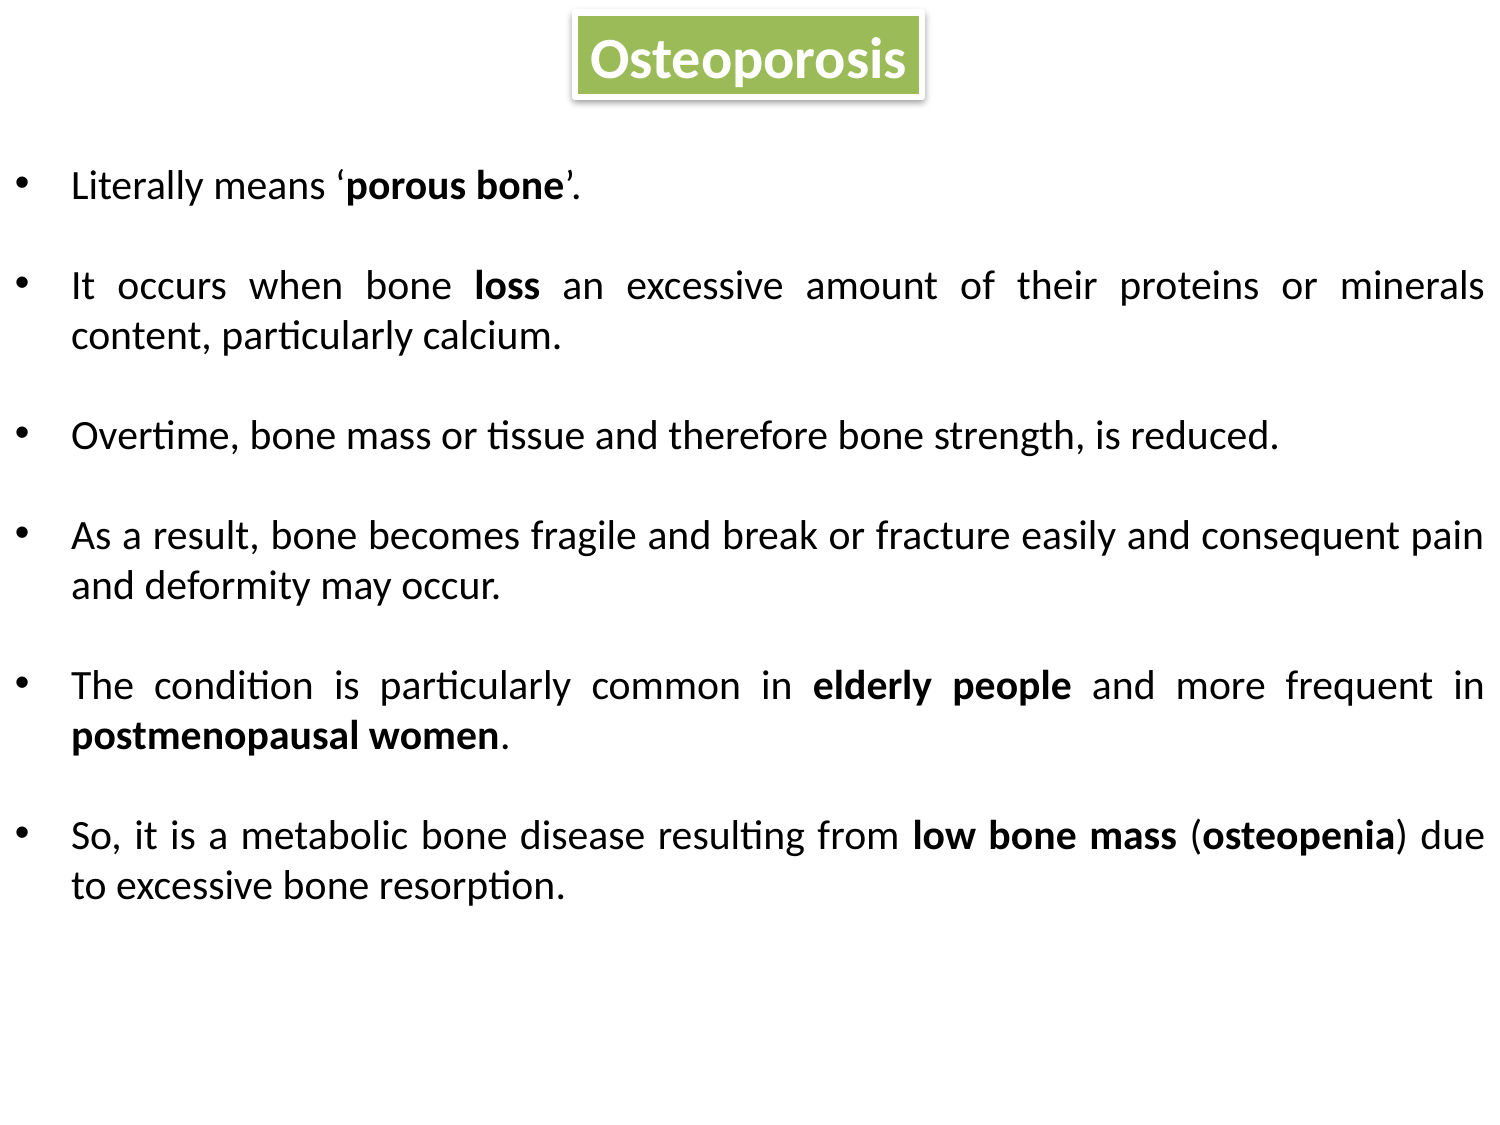

Osteoporosis
Literally means ‘porous bone’.

It occurs when bone loss an excessive amount of their proteins or minerals content, particularly calcium.

Overtime, bone mass or tissue and therefore bone strength, is reduced.

As a result, bone becomes fragile and break or fracture easily and consequent pain and deformity may occur.

The condition is particularly common in elderly people and more frequent in postmenopausal women.

So, it is a metabolic bone disease resulting from low bone mass (osteopenia) due to excessive bone resorption.